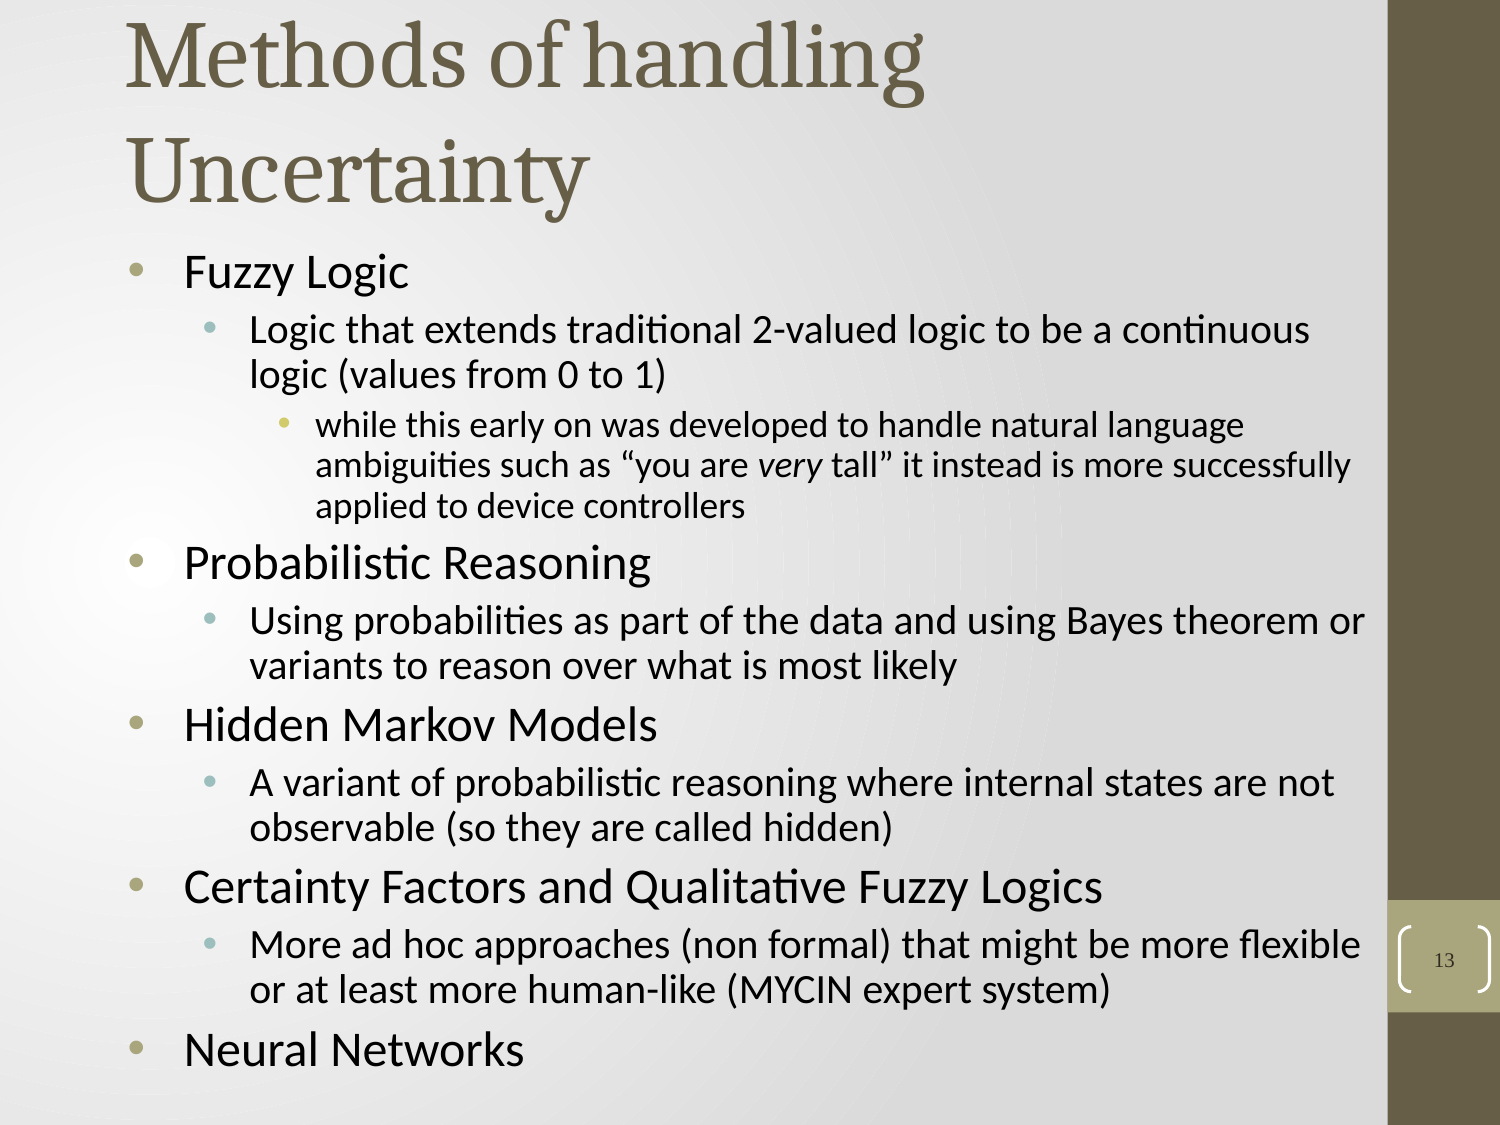

# Methods of handling Uncertainty
Fuzzy Logic
Logic that extends traditional 2-valued logic to be a continuous logic (values from 0 to 1)
while this early on was developed to handle natural language ambiguities such as “you are very tall” it instead is more successfully applied to device controllers
Probabilistic Reasoning
Using probabilities as part of the data and using Bayes theorem or variants to reason over what is most likely
Hidden Markov Models
A variant of probabilistic reasoning where internal states are not observable (so they are called hidden)
Certainty Factors and Qualitative Fuzzy Logics
More ad hoc approaches (non formal) that might be more flexible or at least more human-like (MYCIN expert system)
Neural Networks

13